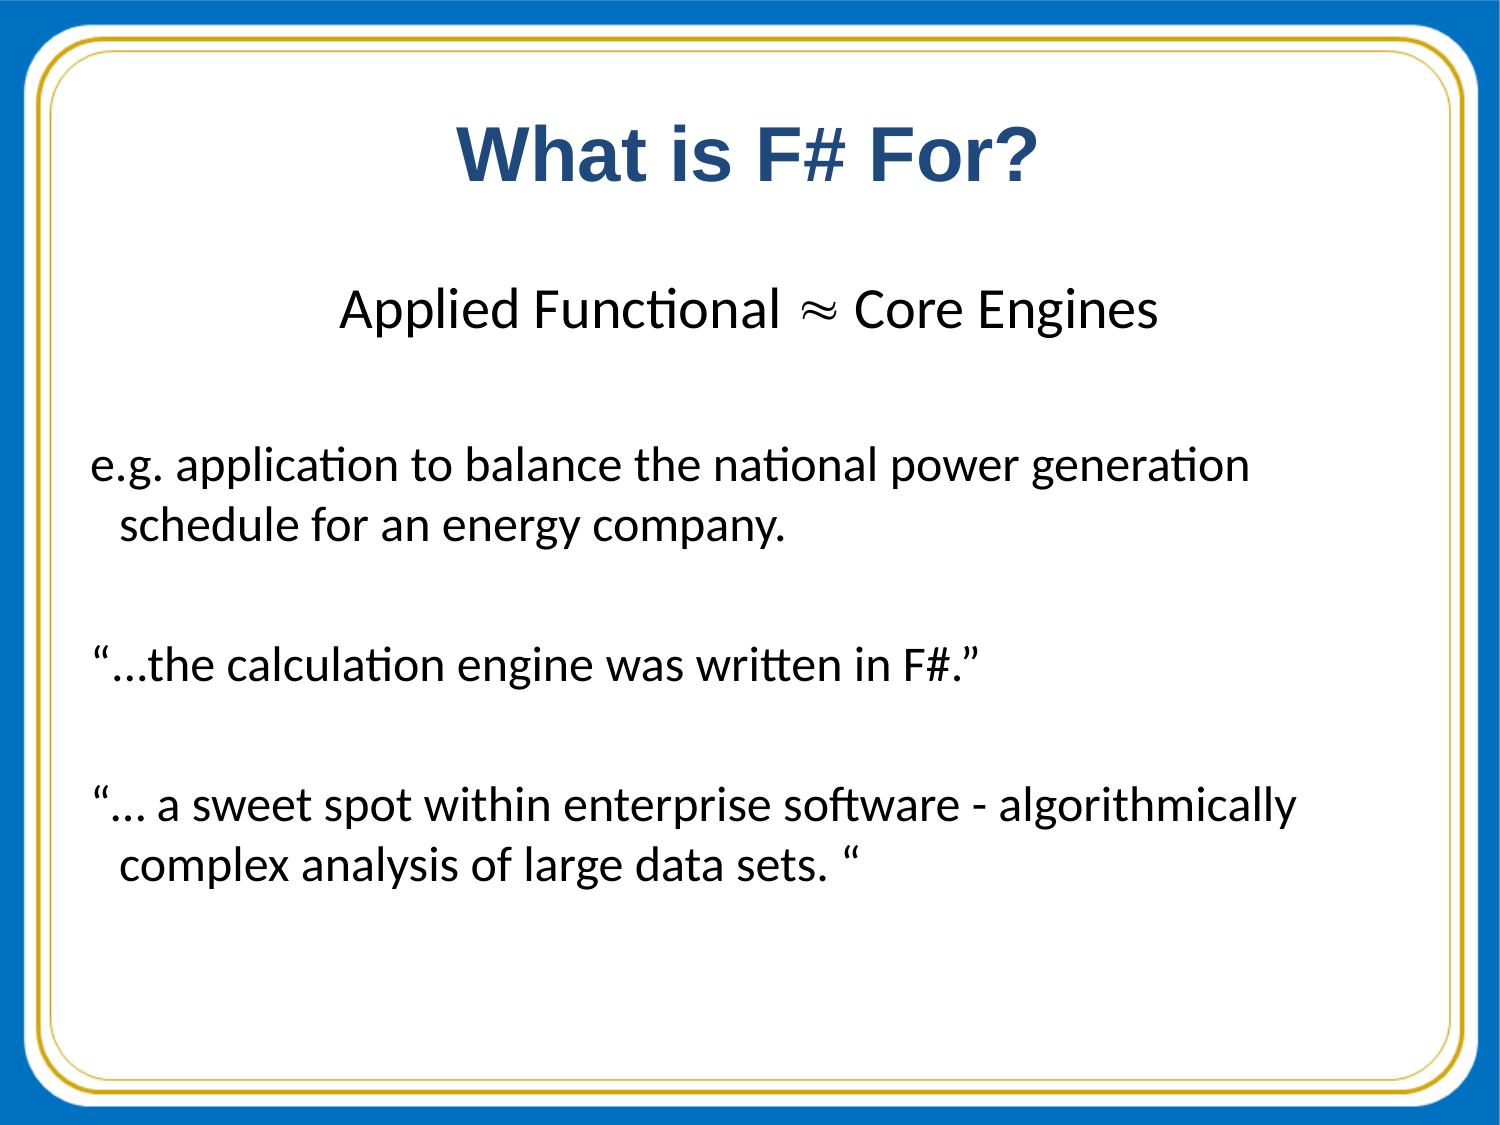

What is F# For?
Applied Functional ≈ Core Engines

e.g. application to balance the national power generation schedule for an energy company.

“...the calculation engine was written in F#.”

“… a sweet spot within enterprise software - algorithmically complex analysis of large data sets. “